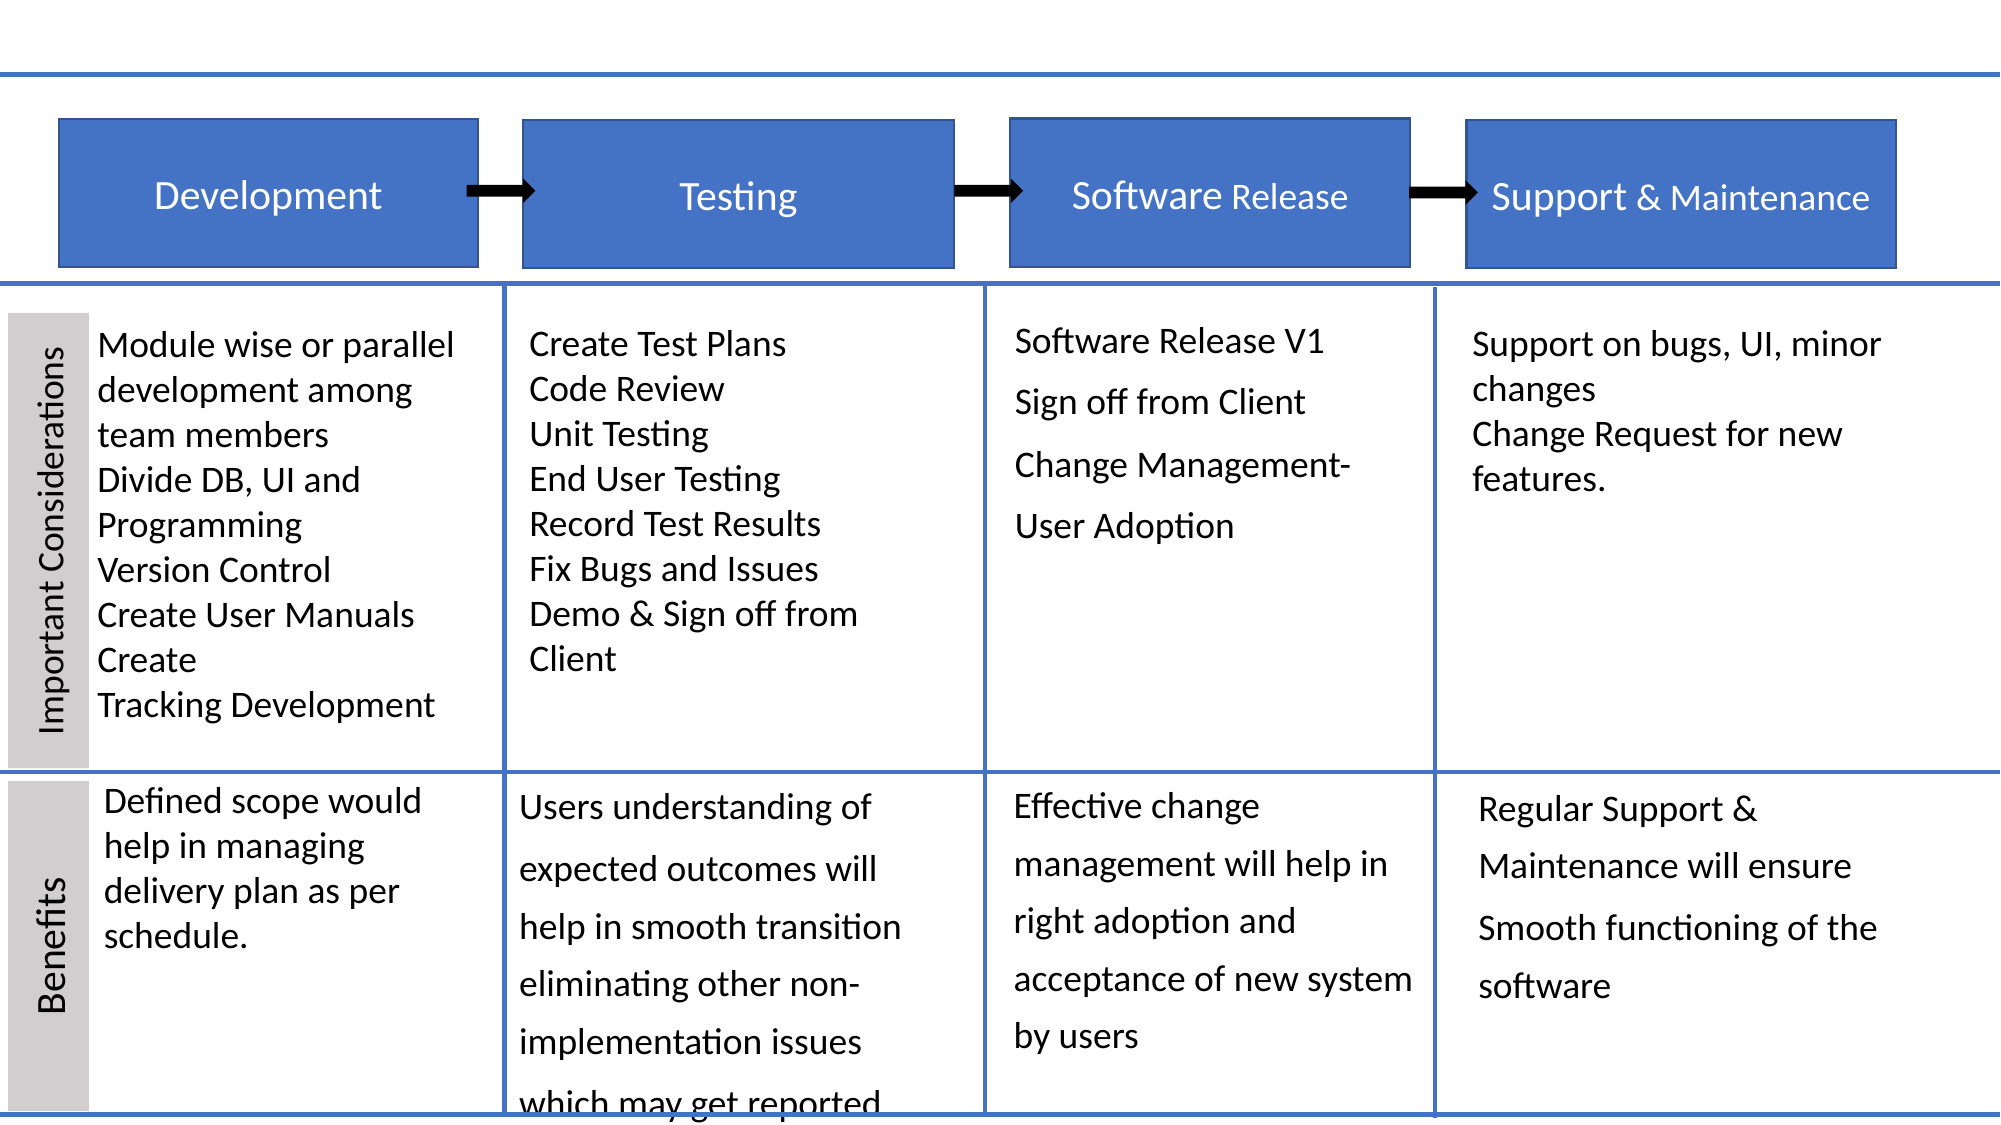

Software Release
Development
Testing
Support & Maintenance

Software Release V1
Sign off from Client
Change Management-
User Adoption
Support on bugs, UI, minor changes
Change Request for new features.

Create Test Plans
Code Review
Unit Testing
End User Testing
Record Test Results
Fix Bugs and Issues
Demo & Sign off from Client

Important Considerations
Module wise or parallel development among team members
Divide DB, UI and Programming
Version Control
Create User Manuals
Create
Tracking Development

Effective change management will help in right adoption and acceptance of new system by users

Users understanding of
expected outcomes will help in smooth transition eliminating other non-implementation issues
which may get reported
Regular Support & Maintenance will ensure
Smooth functioning of the software
Defined scope would help in managing delivery plan as per schedule.
Benefits